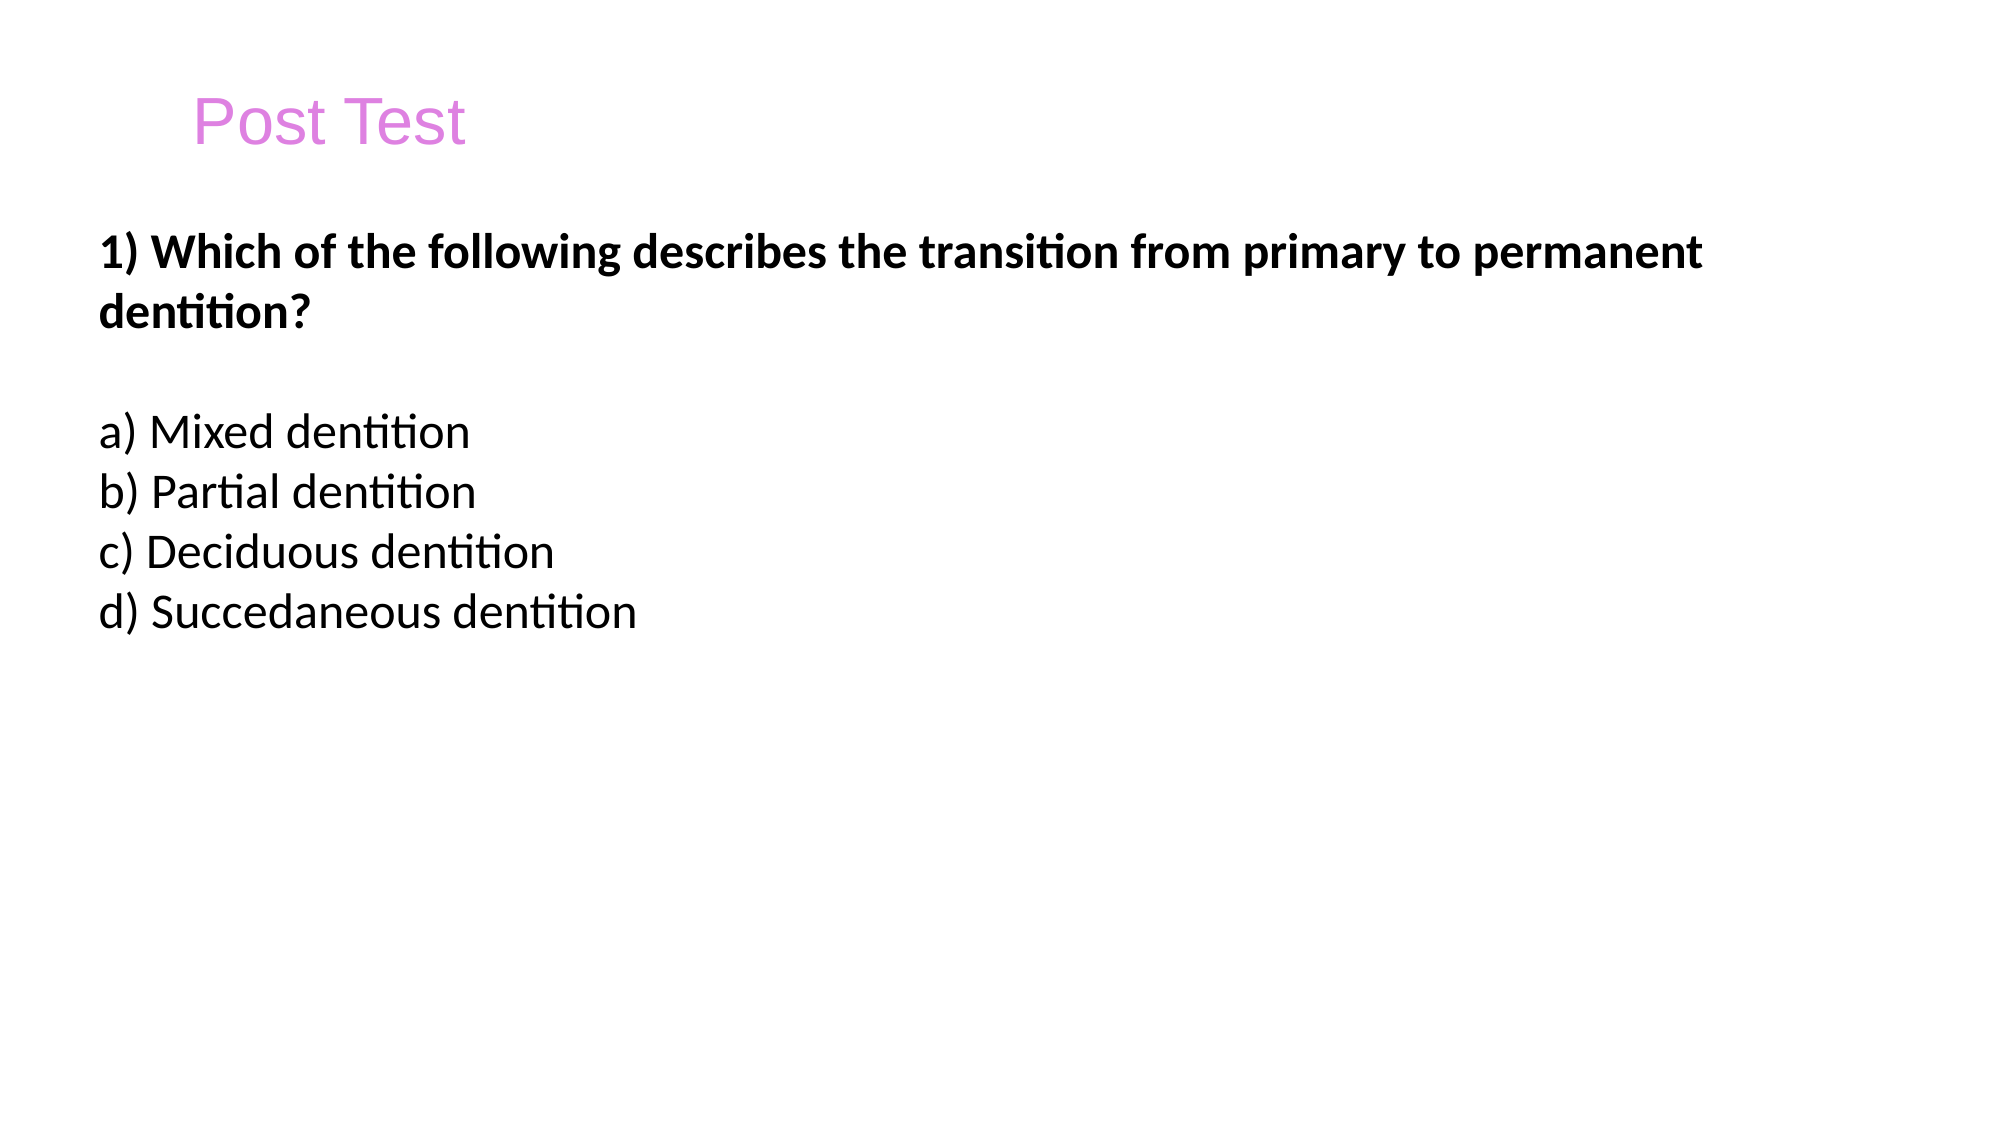

# Post Test
1) Which of the following describes the transition from primary to permanent dentition?
a) Mixed dentition
b) Partial dentition
c) Deciduous dentition
d) Succedaneous dentition